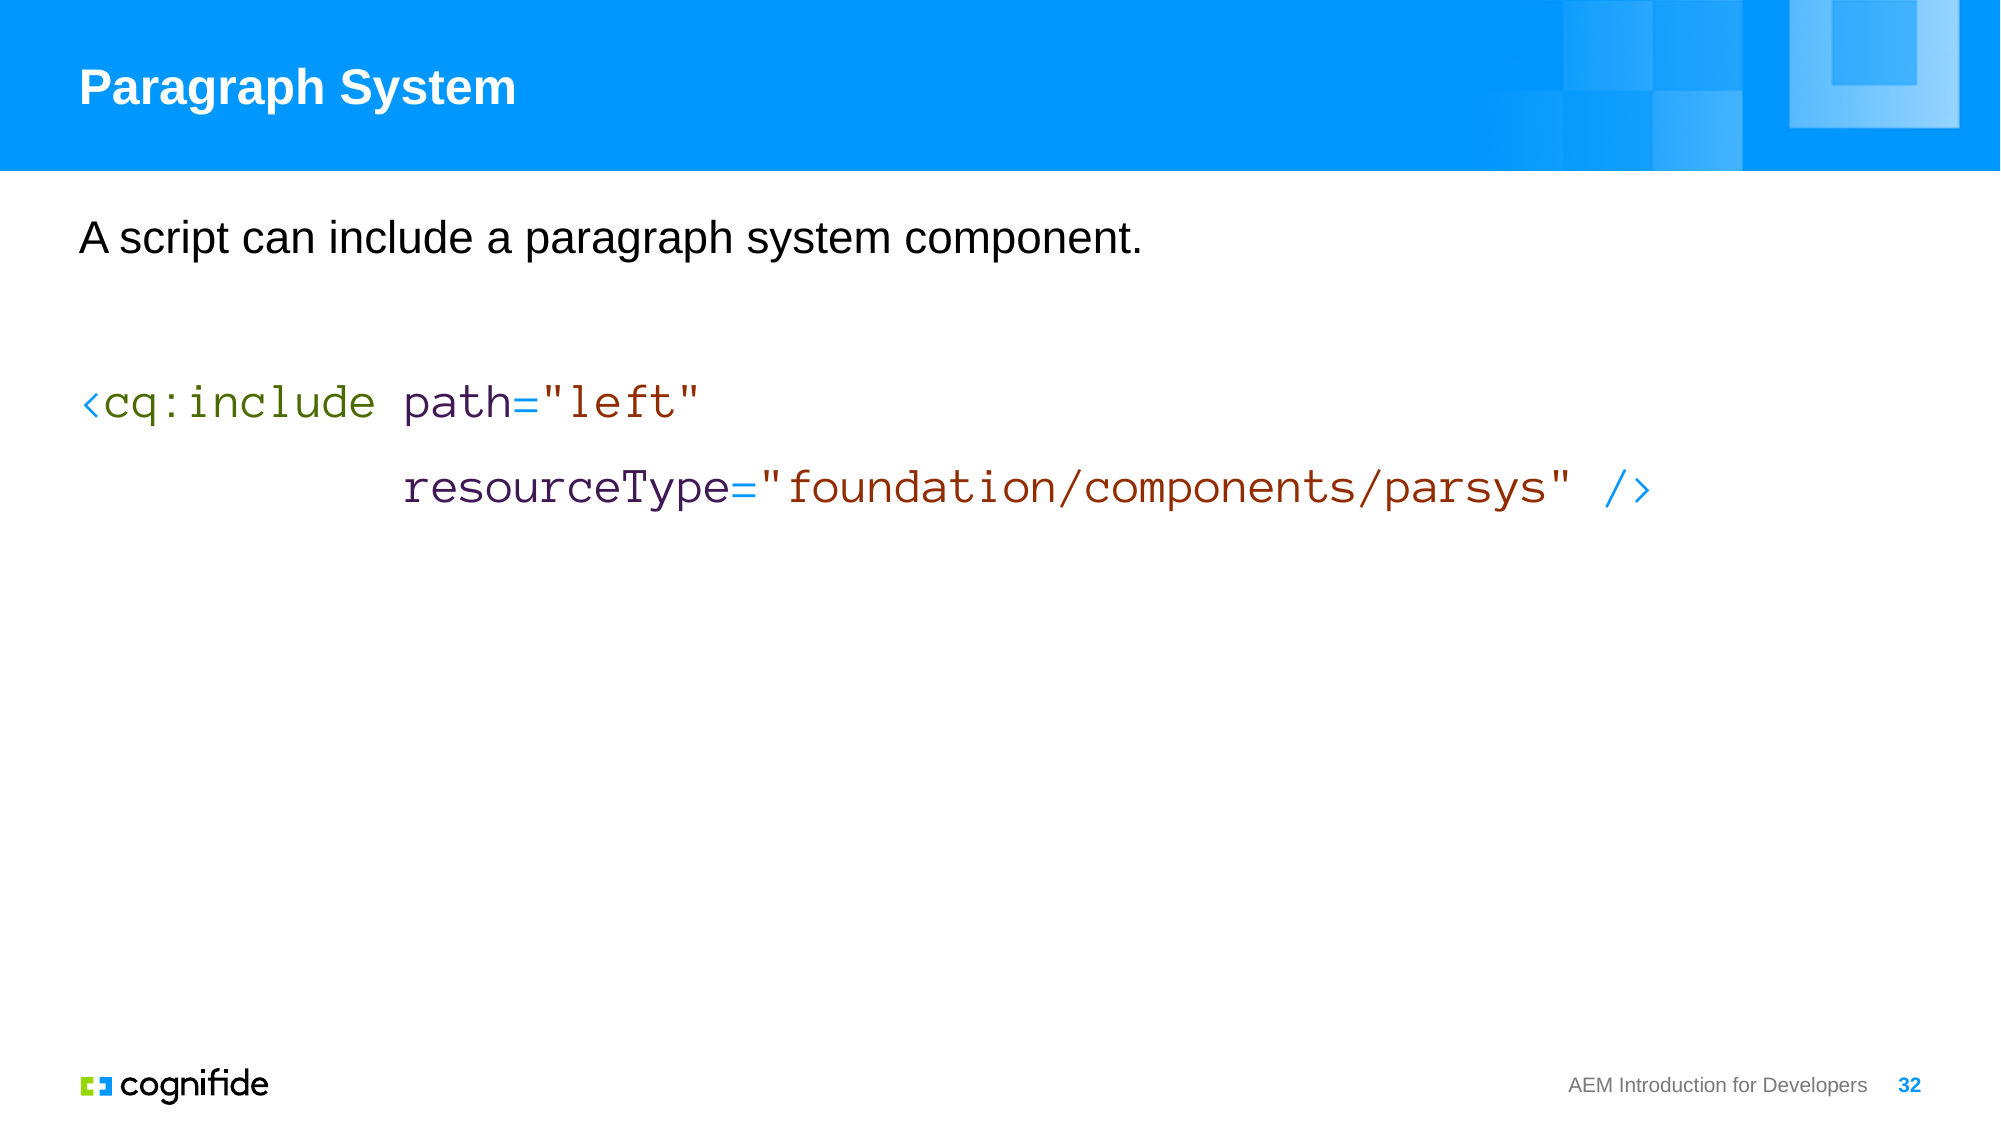

# Paragraph System
A script can include a paragraph system component.

<cq:include path="left"
            resourceType="foundation/components/parsys" />

AEM Introduction for Developers
32